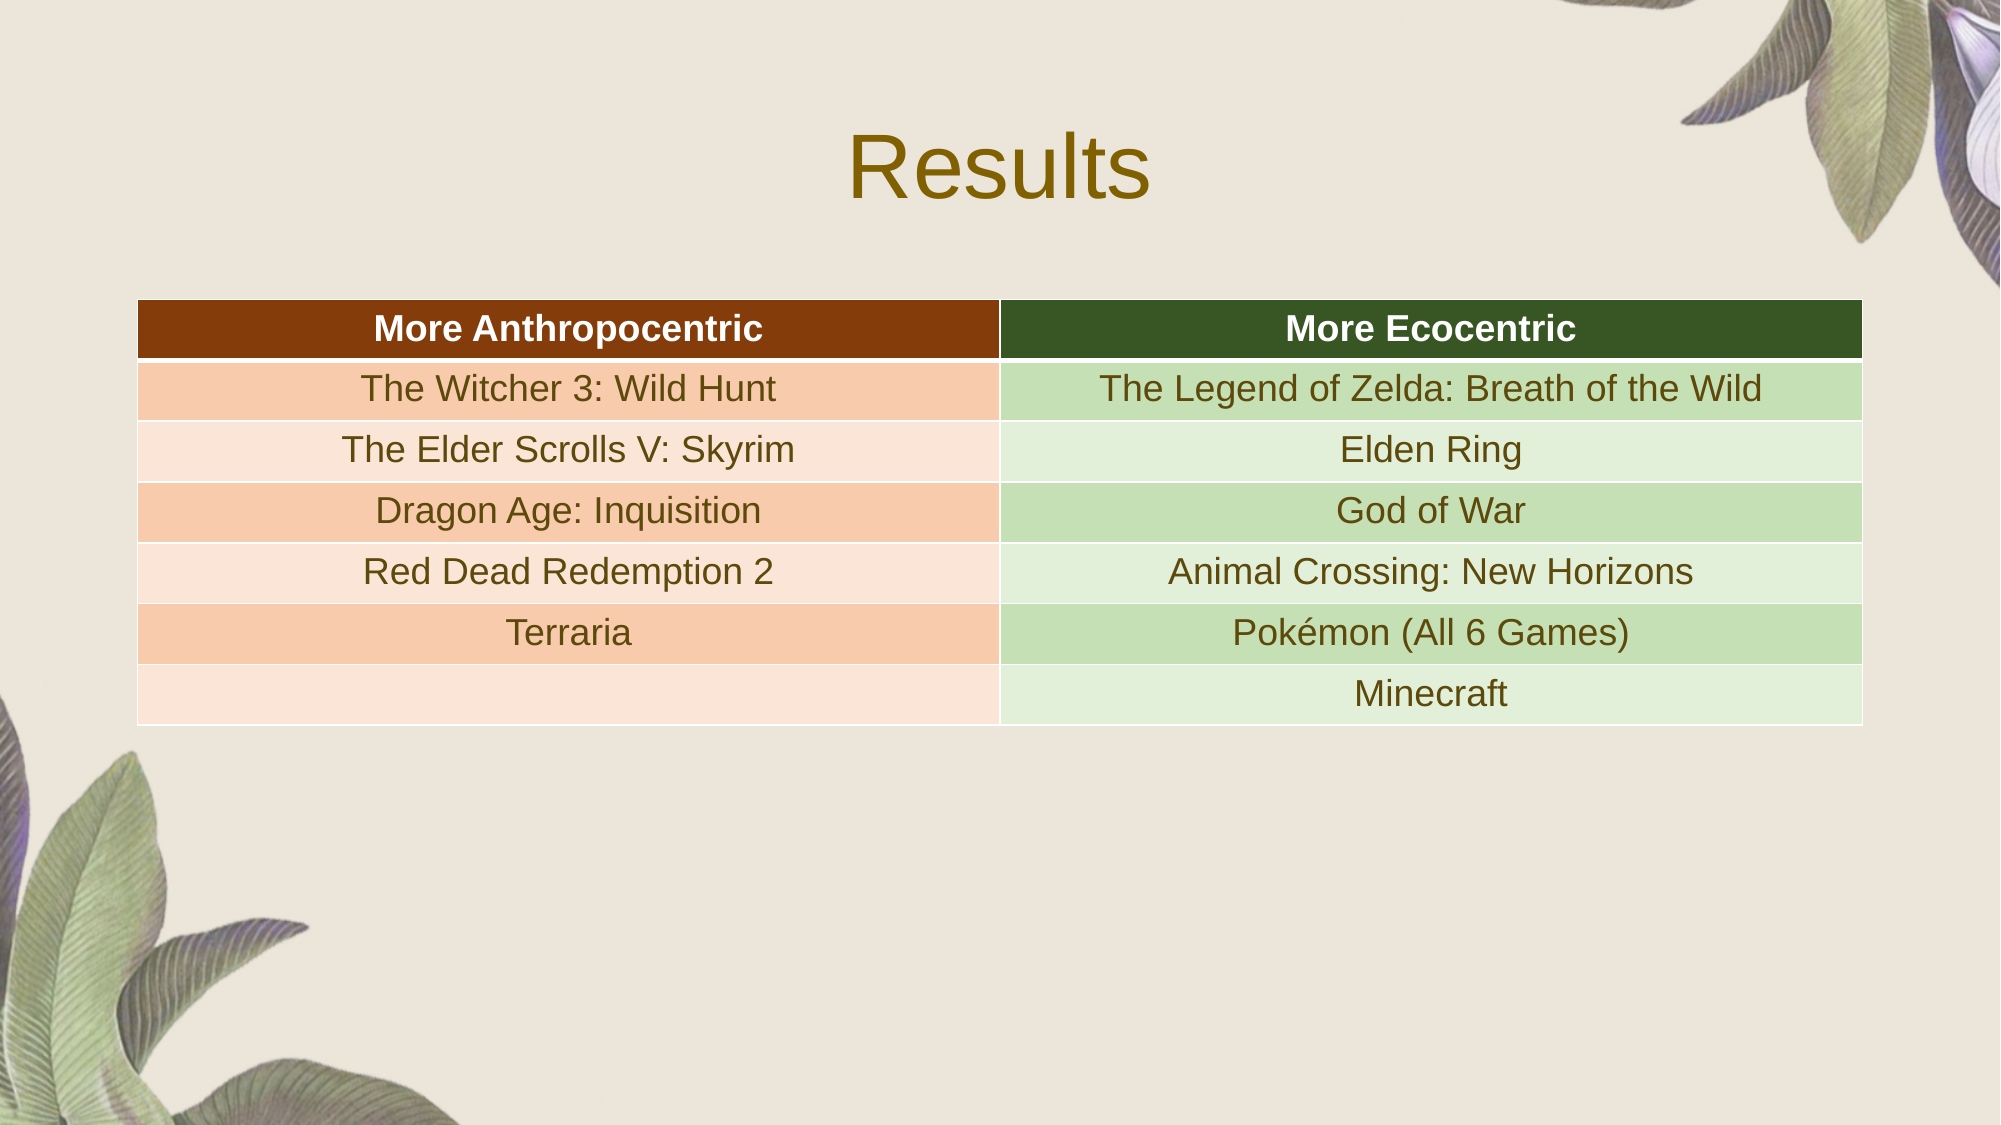

# Results

| More Anthropocentric | More Ecocentric |
| --- | --- |
| The Witcher 3: Wild Hunt | The Legend of Zelda: Breath of the Wild |
| The Elder Scrolls V: Skyrim | Elden Ring |
| Dragon Age: Inquisition | God of War |
| Red Dead Redemption 2 | Animal Crossing: New Horizons |
| Terraria | Pokémon (All 6 Games) |
|  | Minecraft |